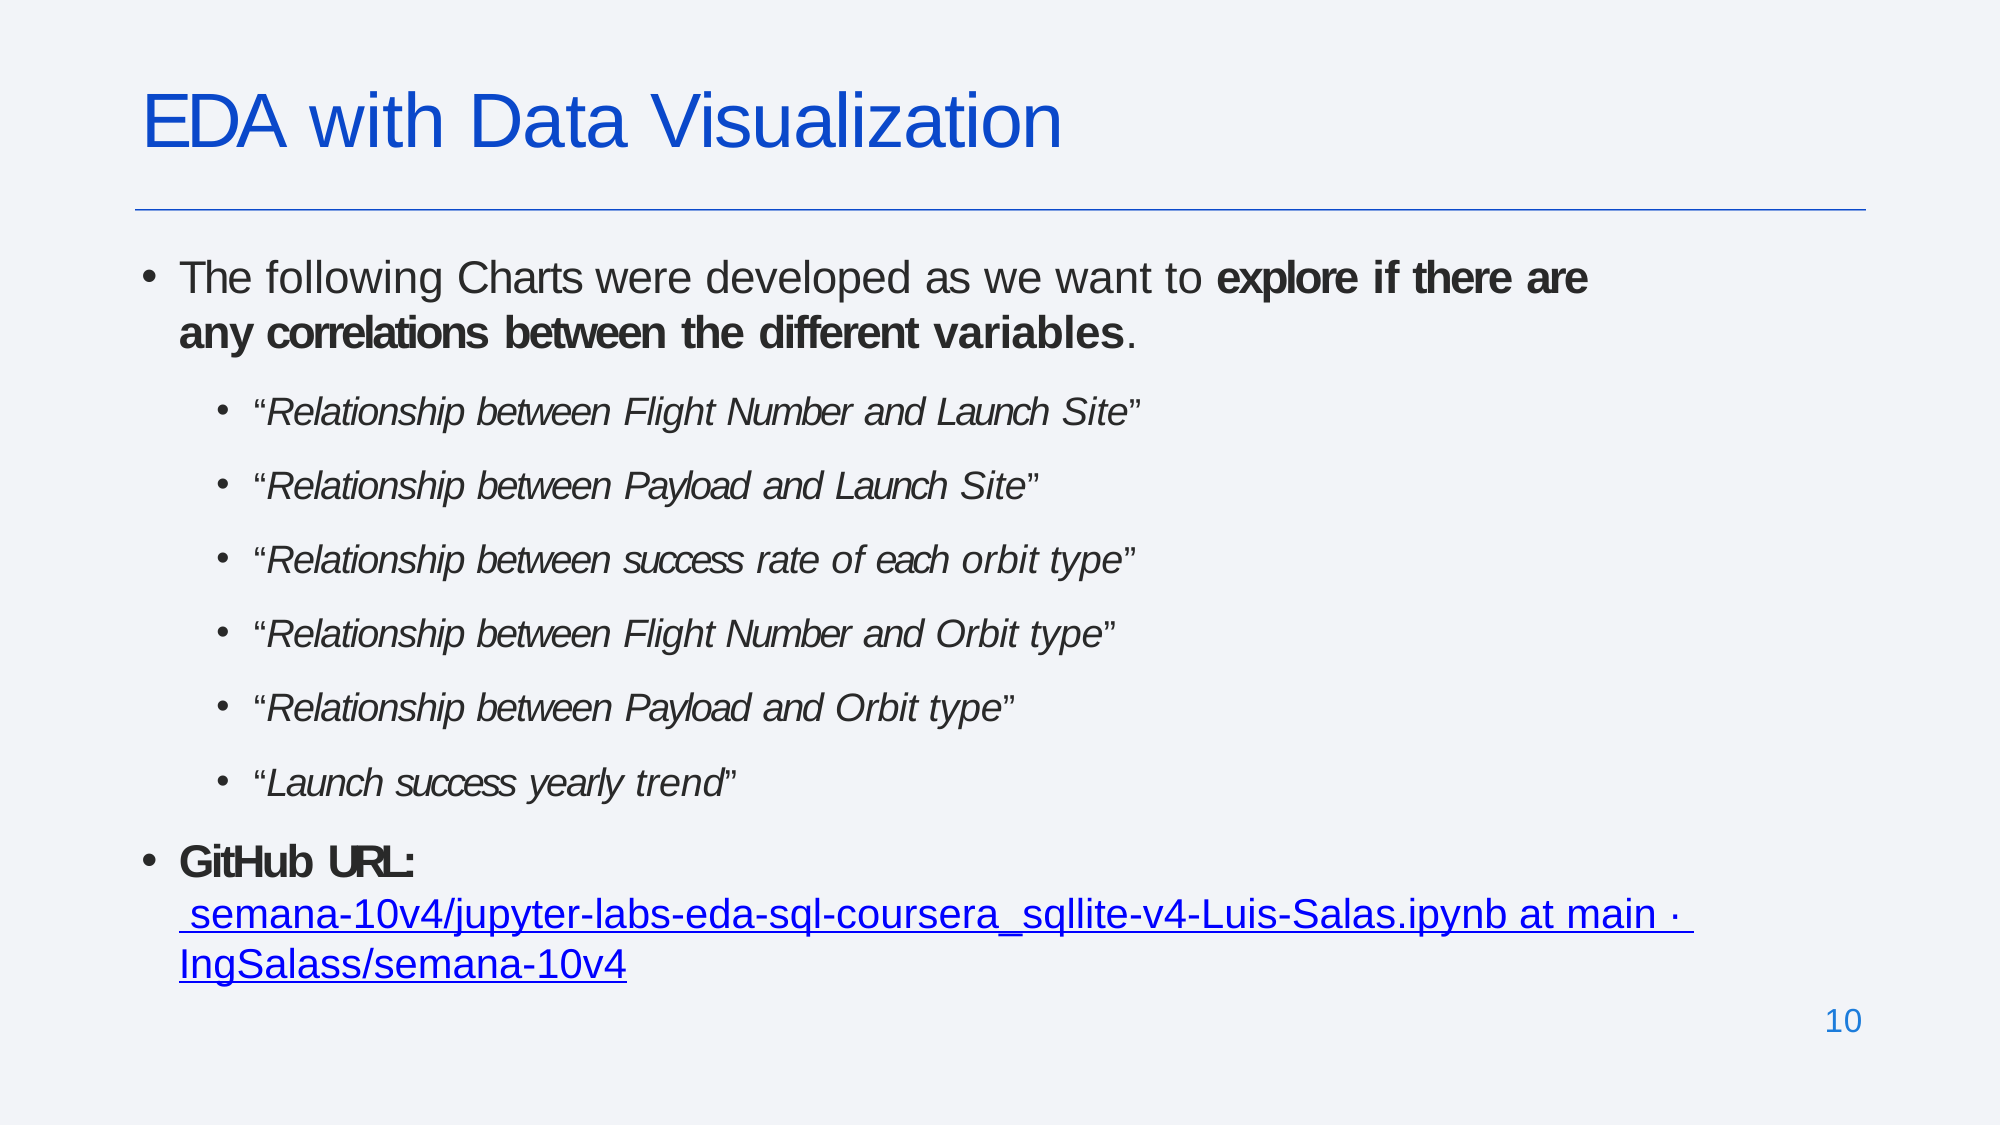

# EDA with Data Visualization
The following Charts were developed as we want to explore if there are any correlations between the different variables.
“Relationship between Flight Number and Launch Site”
“Relationship between Payload and Launch Site”
“Relationship between success rate of each orbit type”
“Relationship between Flight Number and Orbit type”
“Relationship between Payload and Orbit type”
“Launch success yearly trend”
GitHub URL: semana-10v4/jupyter-labs-eda-sql-coursera_sqllite-v4-Luis-Salas.ipynb at main · IngSalass/semana-10v4
10